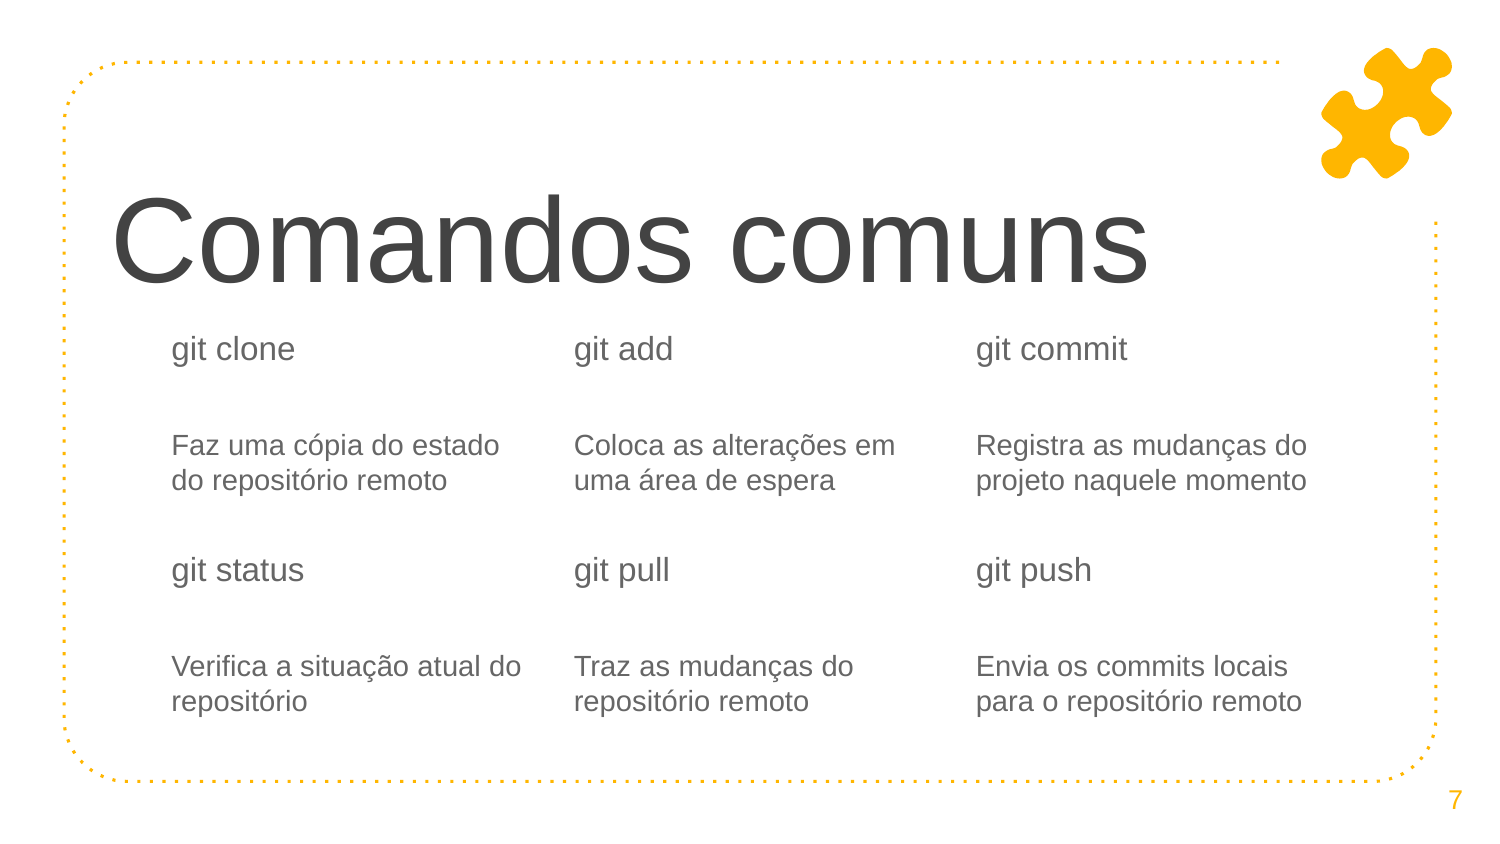

# Comandos comuns
git clone

Faz uma cópia do estado do repositório remoto
git add

Coloca as alterações em uma área de espera
git commit

Registra as mudanças do projeto naquele momento

git status

Verifica a situação atual do repositório
git pull

Traz as mudanças do repositório remoto
git push

Envia os commits locais para o repositório remoto

7